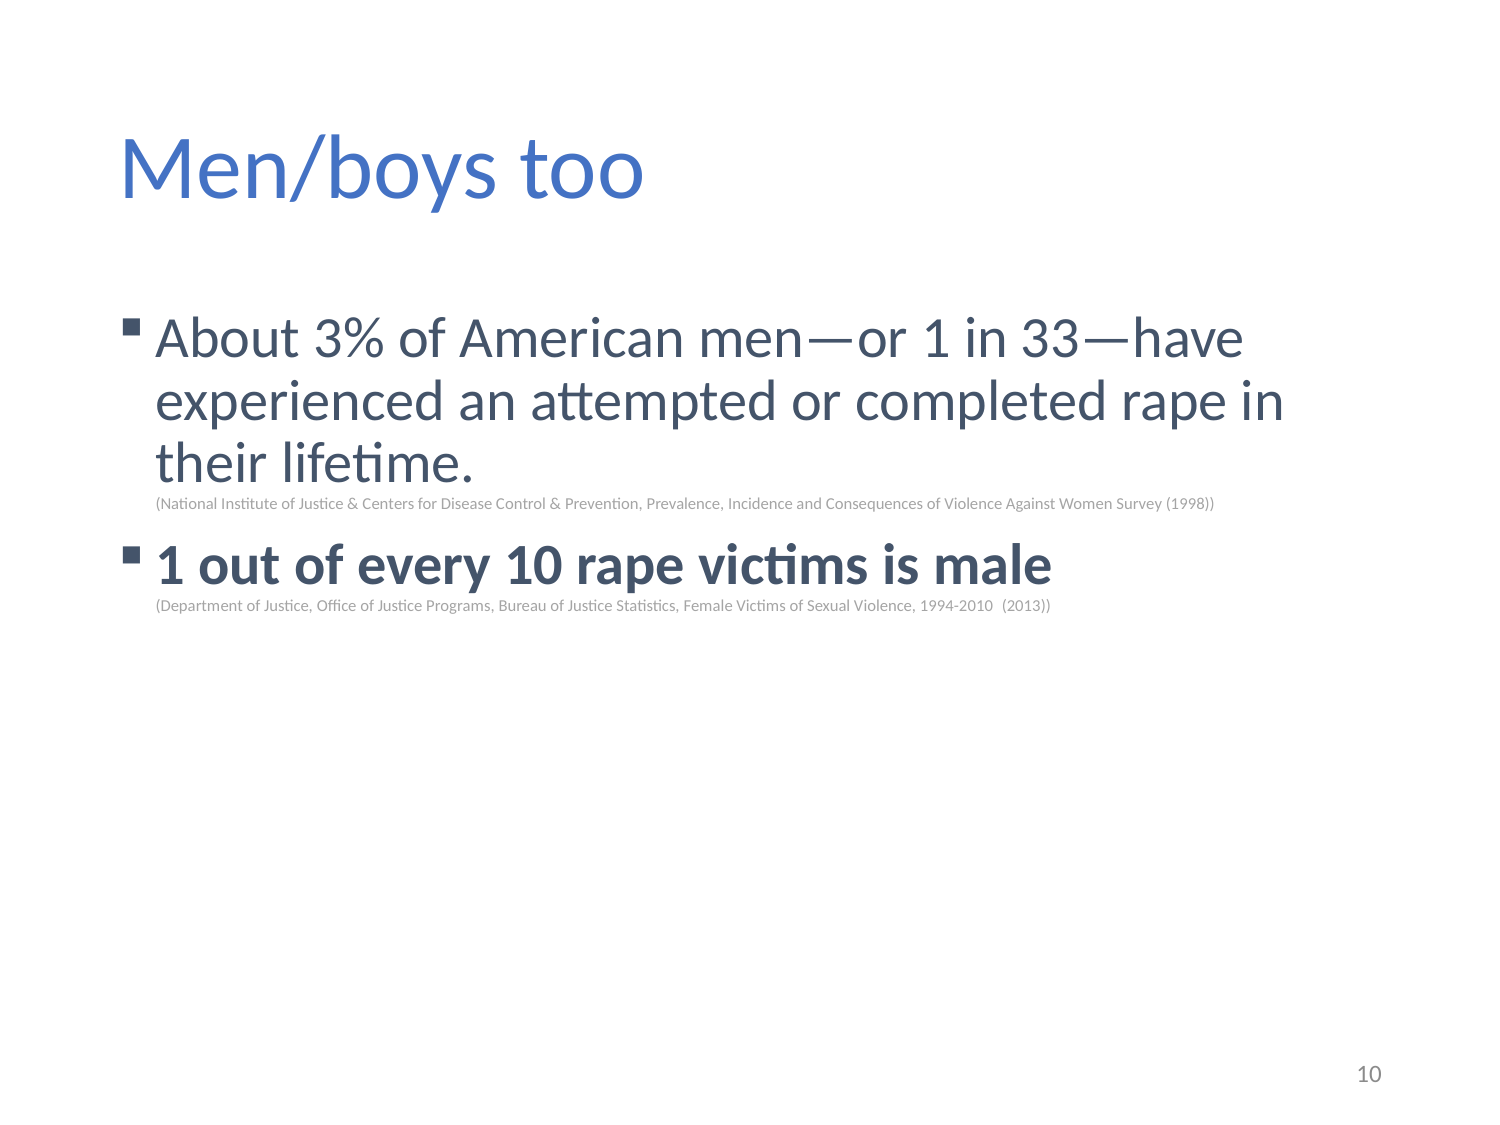

# Men/boys too
About 3% of American men—or 1 in 33—have experienced an attempted or completed rape in their lifetime.
(National Institute of Justice & Centers for Disease Control & Prevention, Prevalence, Incidence and Consequences of Violence Against Women Survey (1998))
1 out of every 10 rape victims is male
(Department of Justice, Office of Justice Programs, Bureau of Justice Statistics, Female Victims of Sexual Violence, 1994-2010  (2013))
10